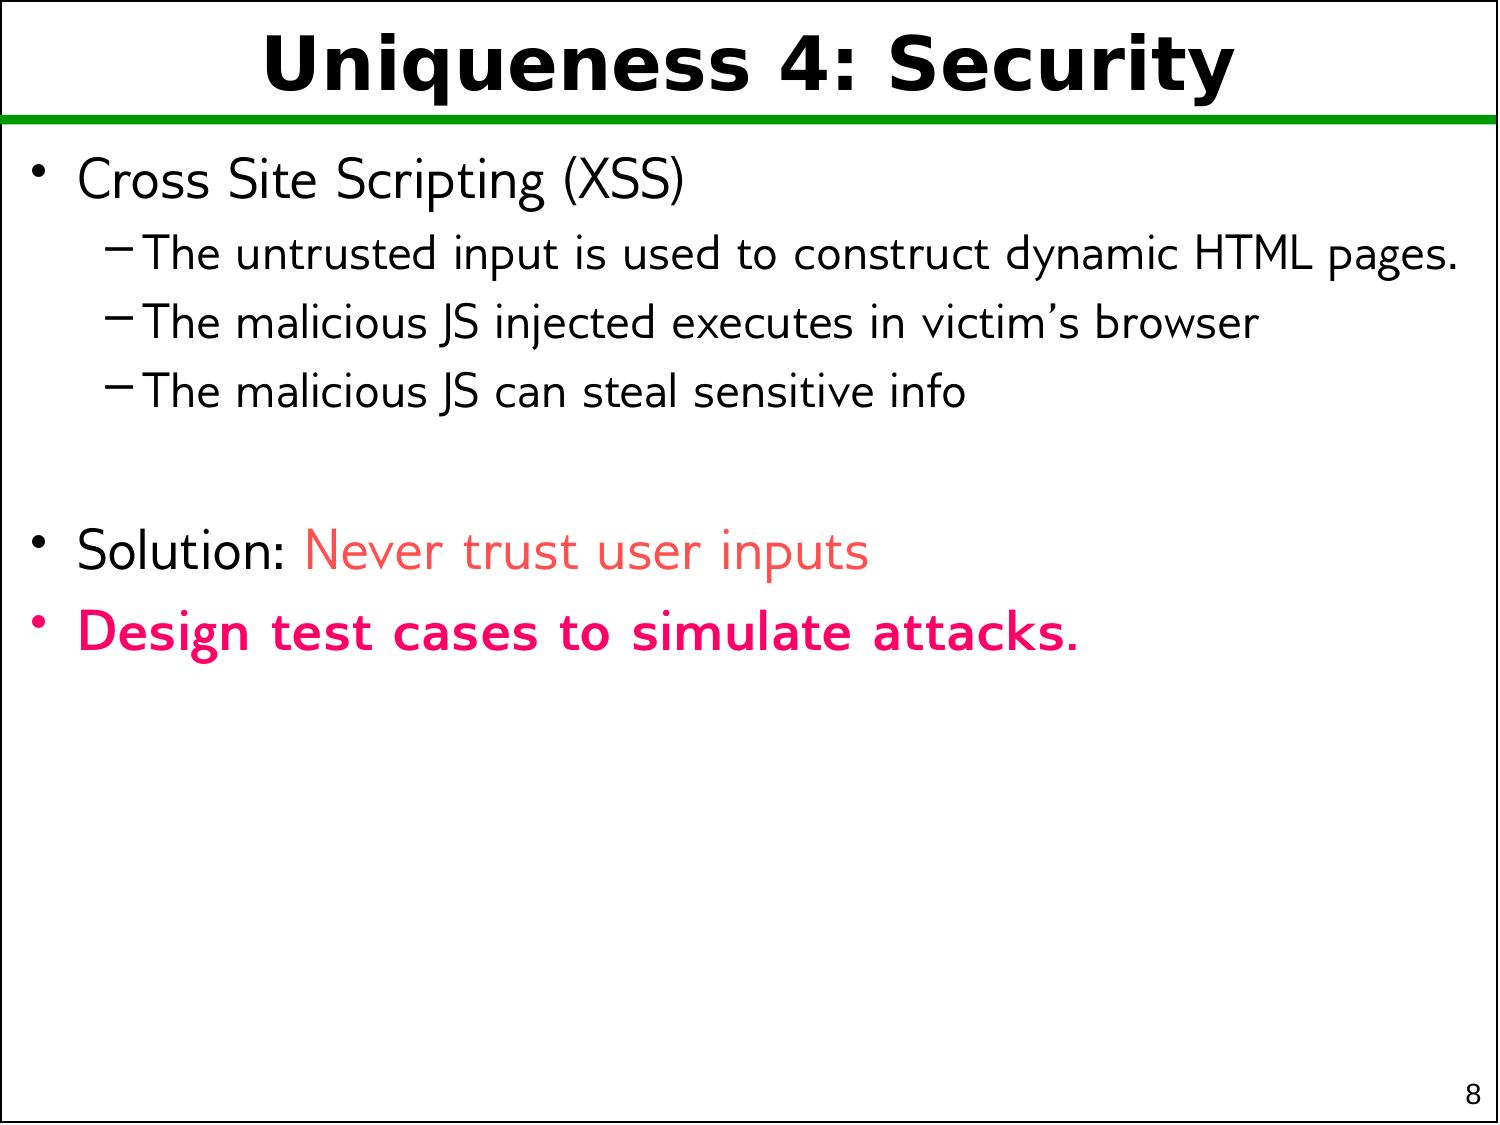

# Uniqueness 4: Security
Cross Site Scripting (XSS)
The untrusted input is used to construct dynamic HTML pages.
The malicious JS injected executes in victim’s browser
The malicious JS can steal sensitive info

Solution: Never trust user inputs
Design test cases to simulate attacks.

8